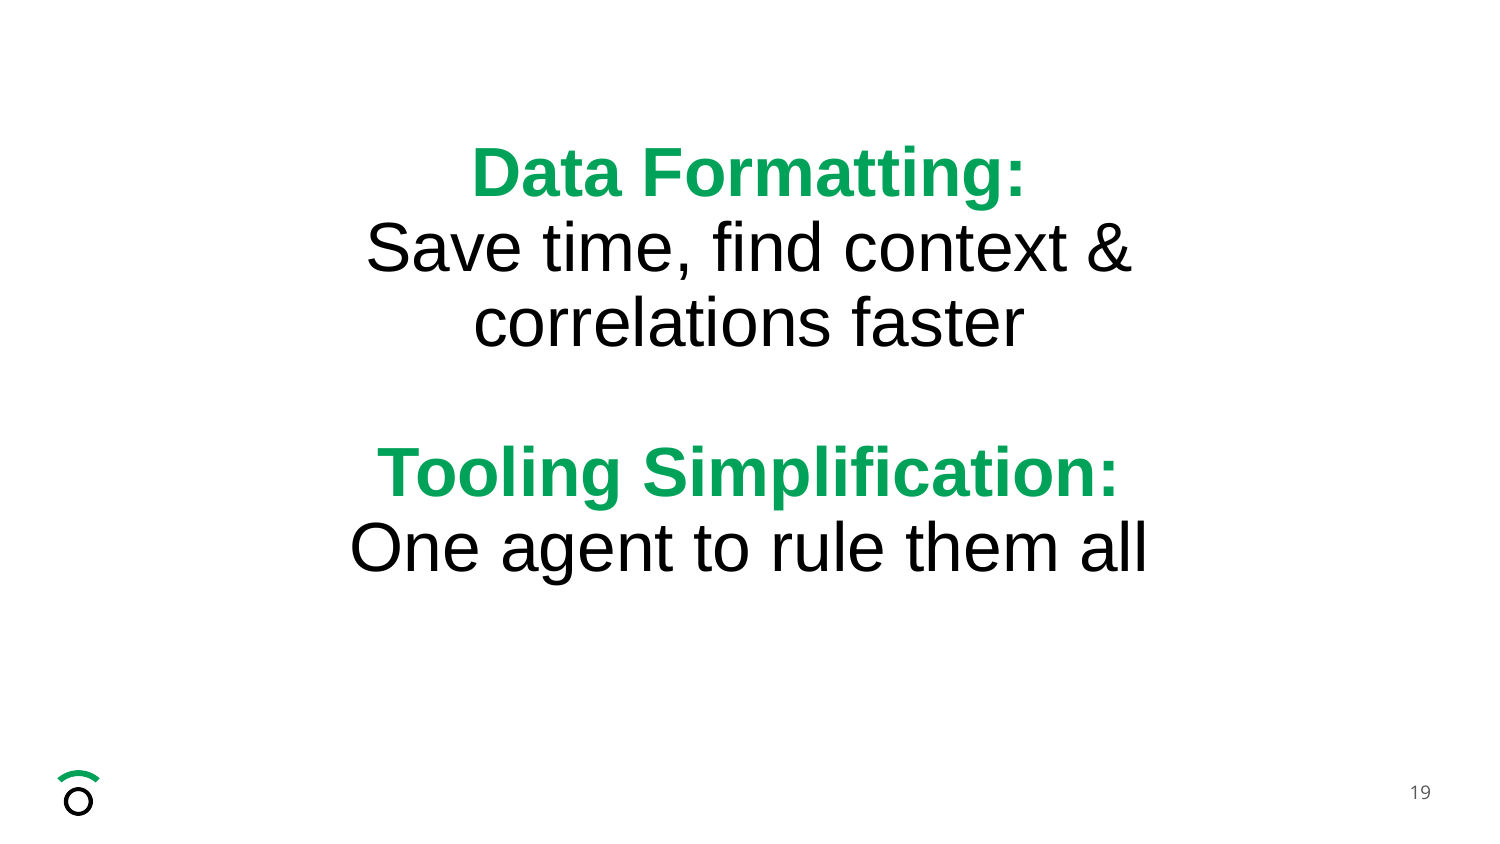

# Data Formatting:
Save time, find context & correlations faster

Tooling Simplification:
One agent to rule them all

19